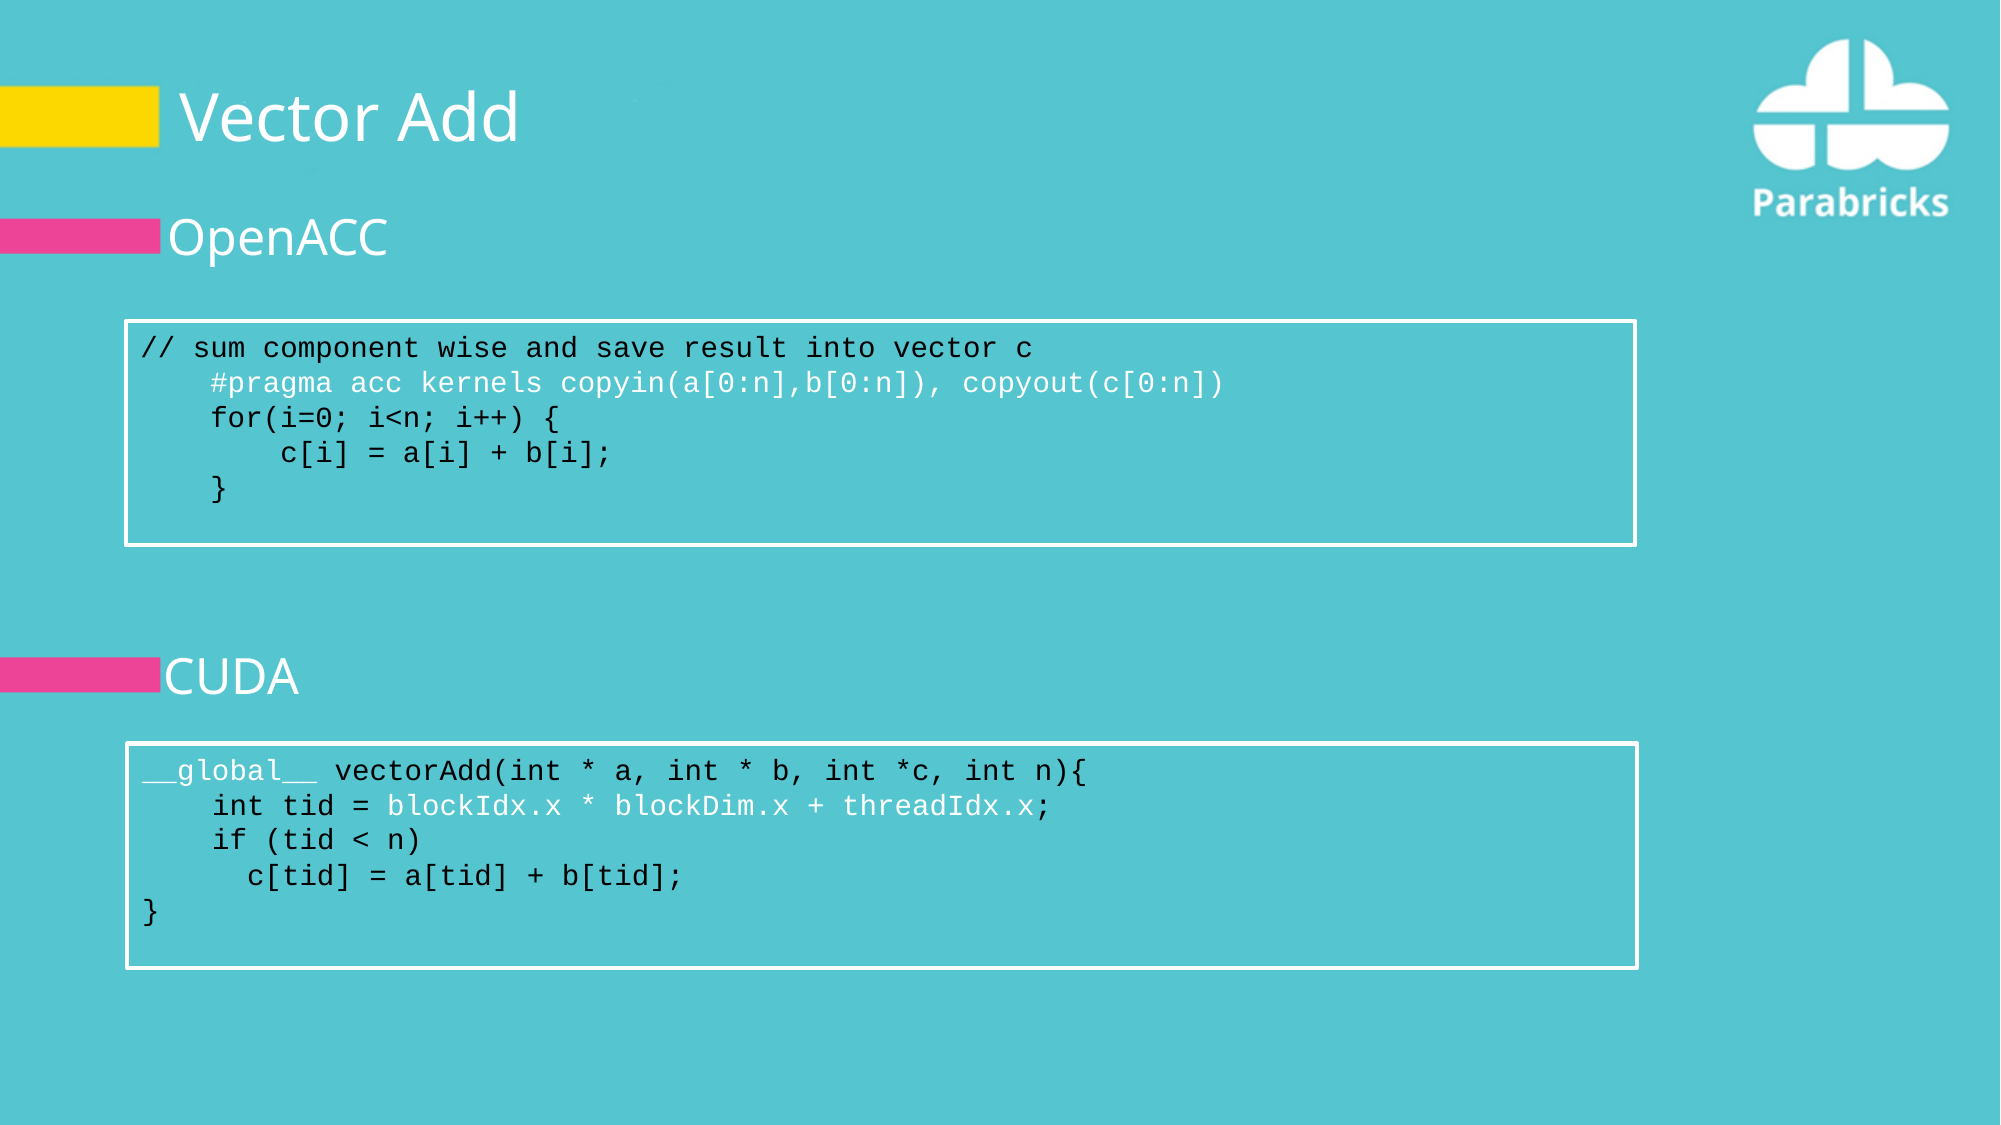

# Vector Add
OpenACC

// sum component wise and save result into vector c
    #pragma acc kernels copyin(a[0:n],b[0:n]), copyout(c[0:n])
    for(i=0; i<n; i++) {
        c[i] = a[i] + b[i];
    }

CUDA

__global__ vectorAdd(int * a, int * b, int *c, int n){
    int tid = blockIdx.x * blockDim.x + threadIdx.x;
    if (tid < n)
      c[tid] = a[tid] + b[tid];
}